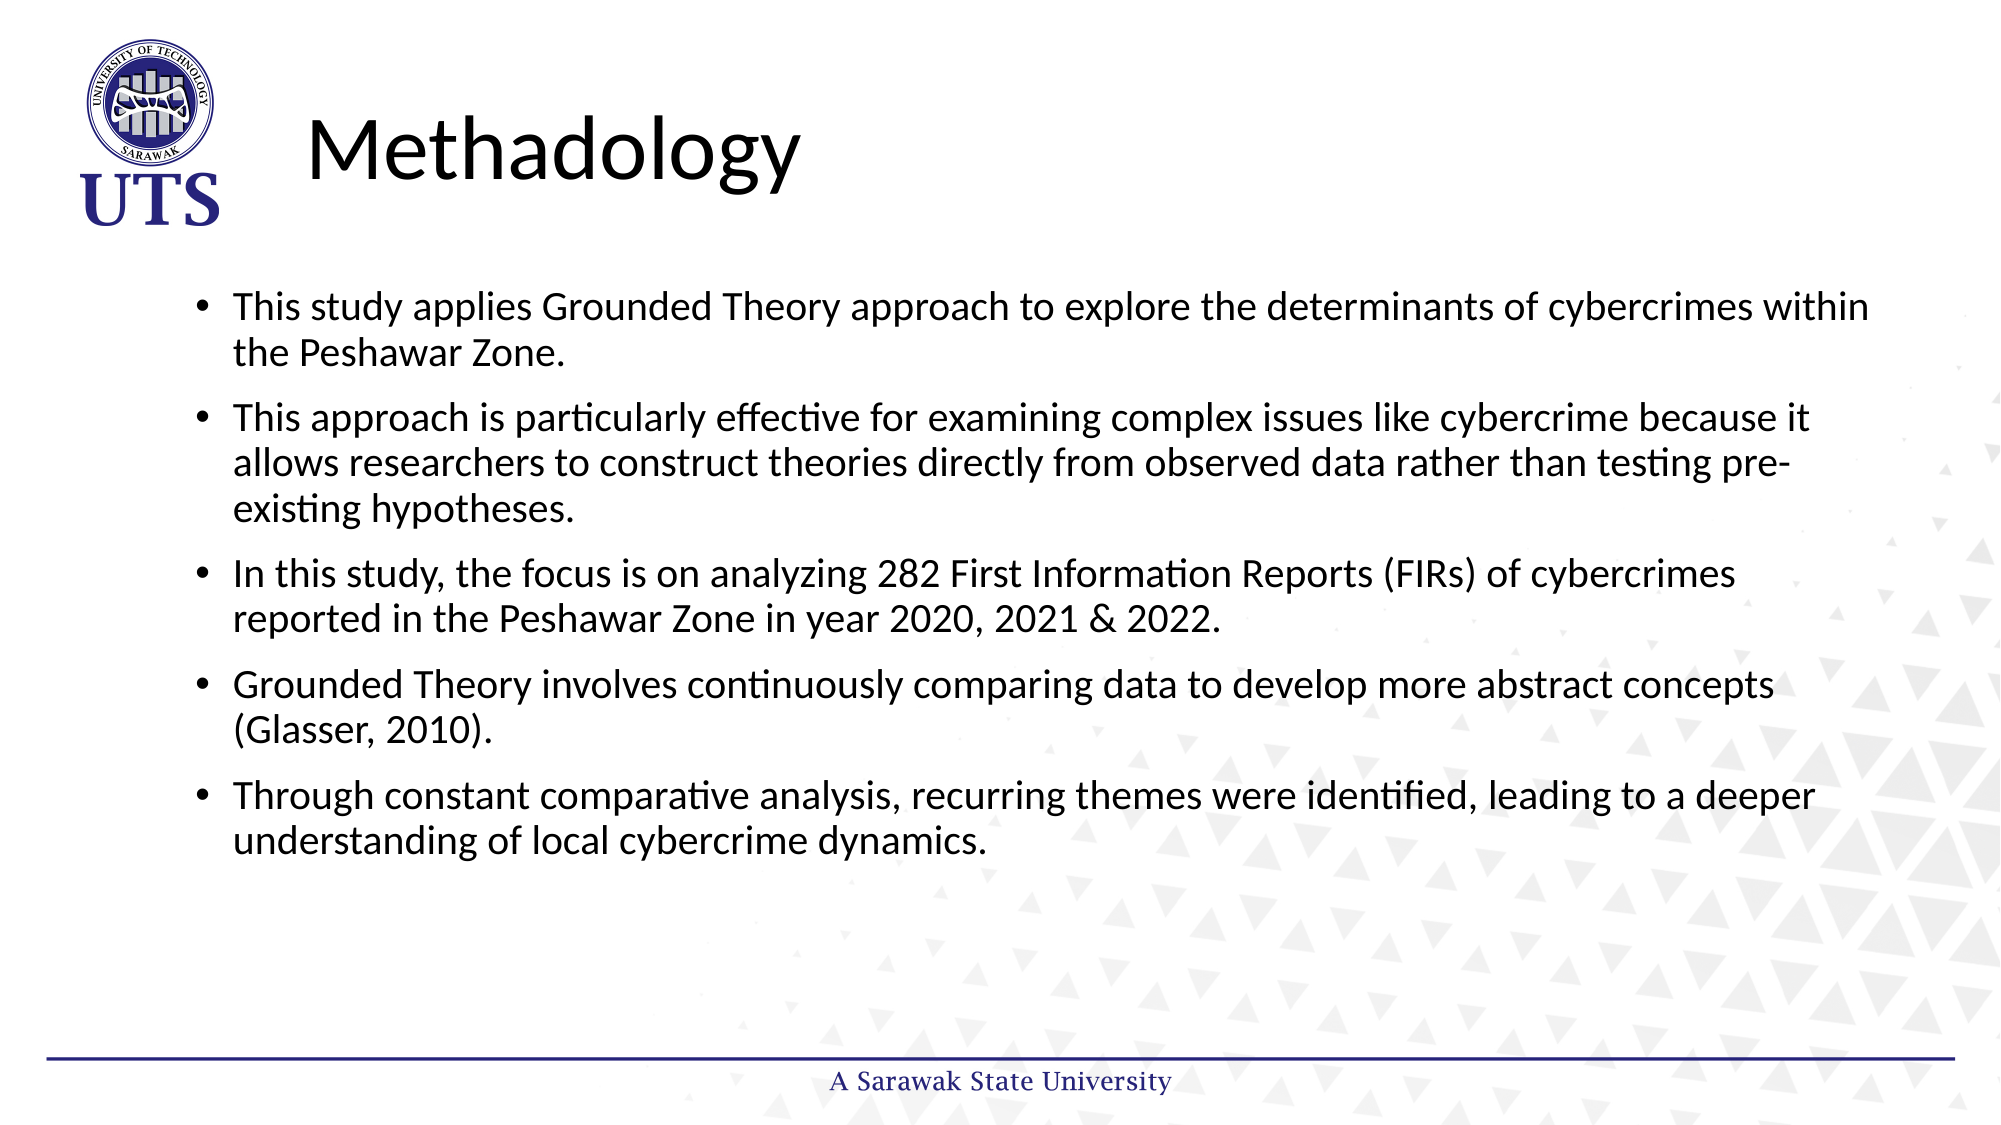

# Methadology
This study applies Grounded Theory approach to explore the determinants of cybercrimes within the Peshawar Zone.
This approach is particularly effective for examining complex issues like cybercrime because it allows researchers to construct theories directly from observed data rather than testing pre-existing hypotheses.
In this study, the focus is on analyzing 282 First Information Reports (FIRs) of cybercrimes reported in the Peshawar Zone in year 2020, 2021 & 2022.
Grounded Theory involves continuously comparing data to develop more abstract concepts (Glasser, 2010).
Through constant comparative analysis, recurring themes were identified, leading to a deeper understanding of local cybercrime dynamics.